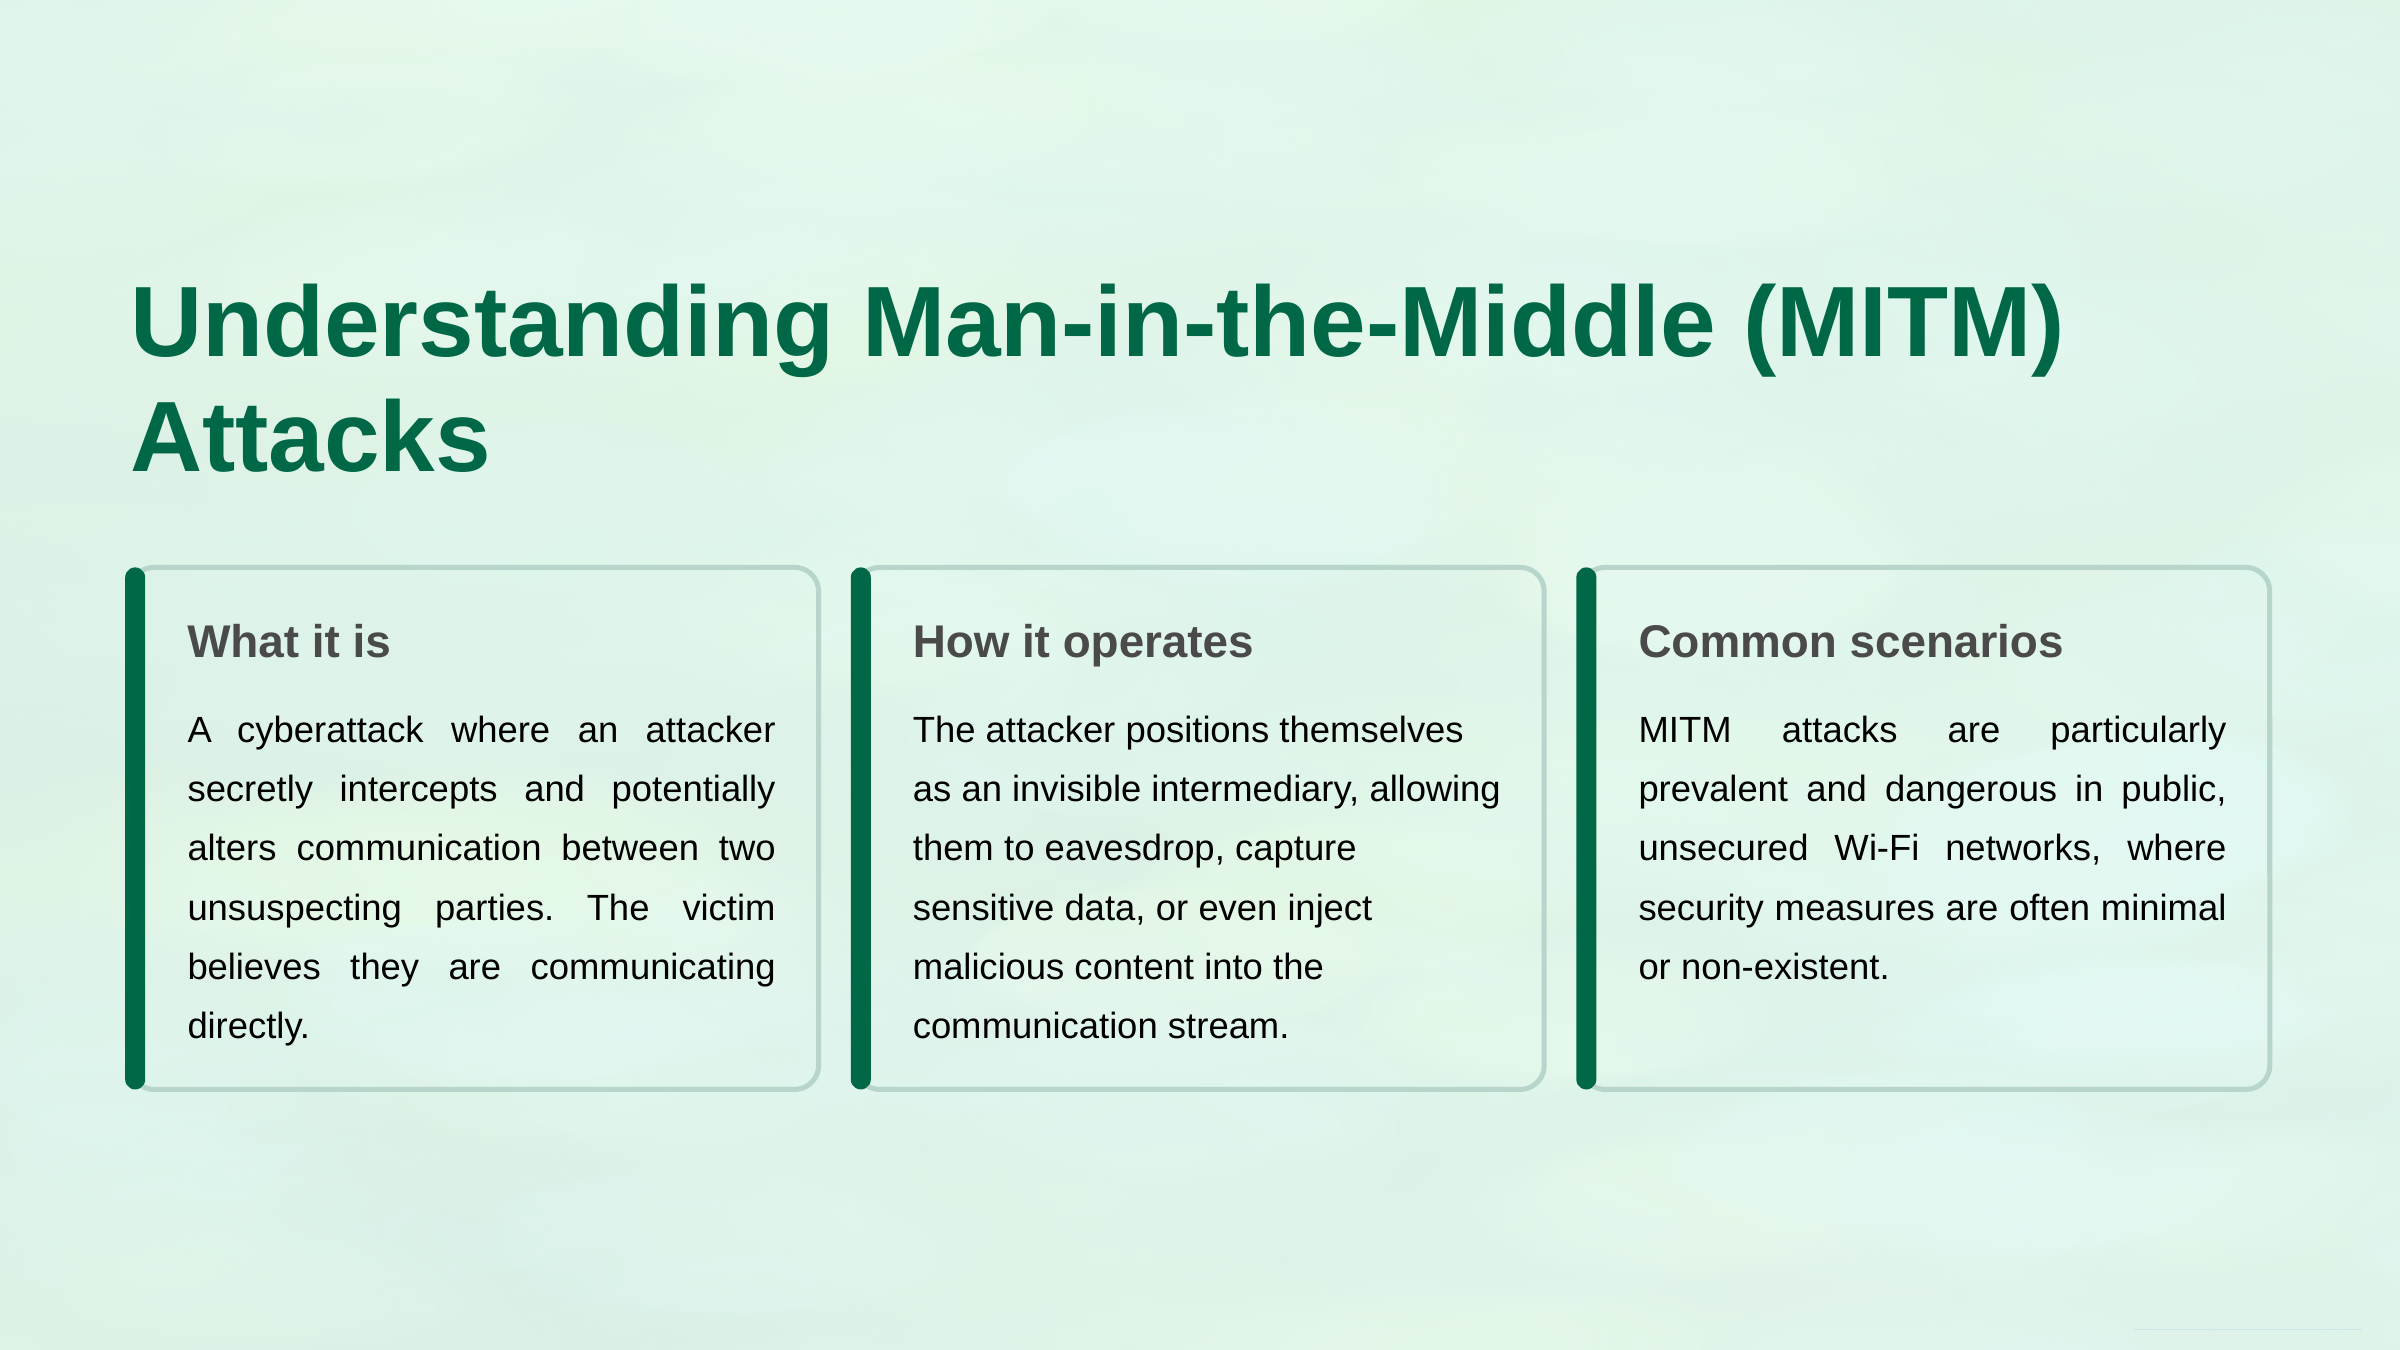

Understanding Man-in-the-Middle (MITM) Attacks

What it is
How it operates
Common scenarios
A cyberattack where an attacker secretly intercepts and potentially alters communication between two unsuspecting parties. The victim believes they are communicating directly.
The attacker positions themselves as an invisible intermediary, allowing them to eavesdrop, capture sensitive data, or even inject malicious content into the communication stream.
MITM attacks are particularly prevalent and dangerous in public, unsecured Wi-Fi networks, where security measures are often minimal or non-existent.